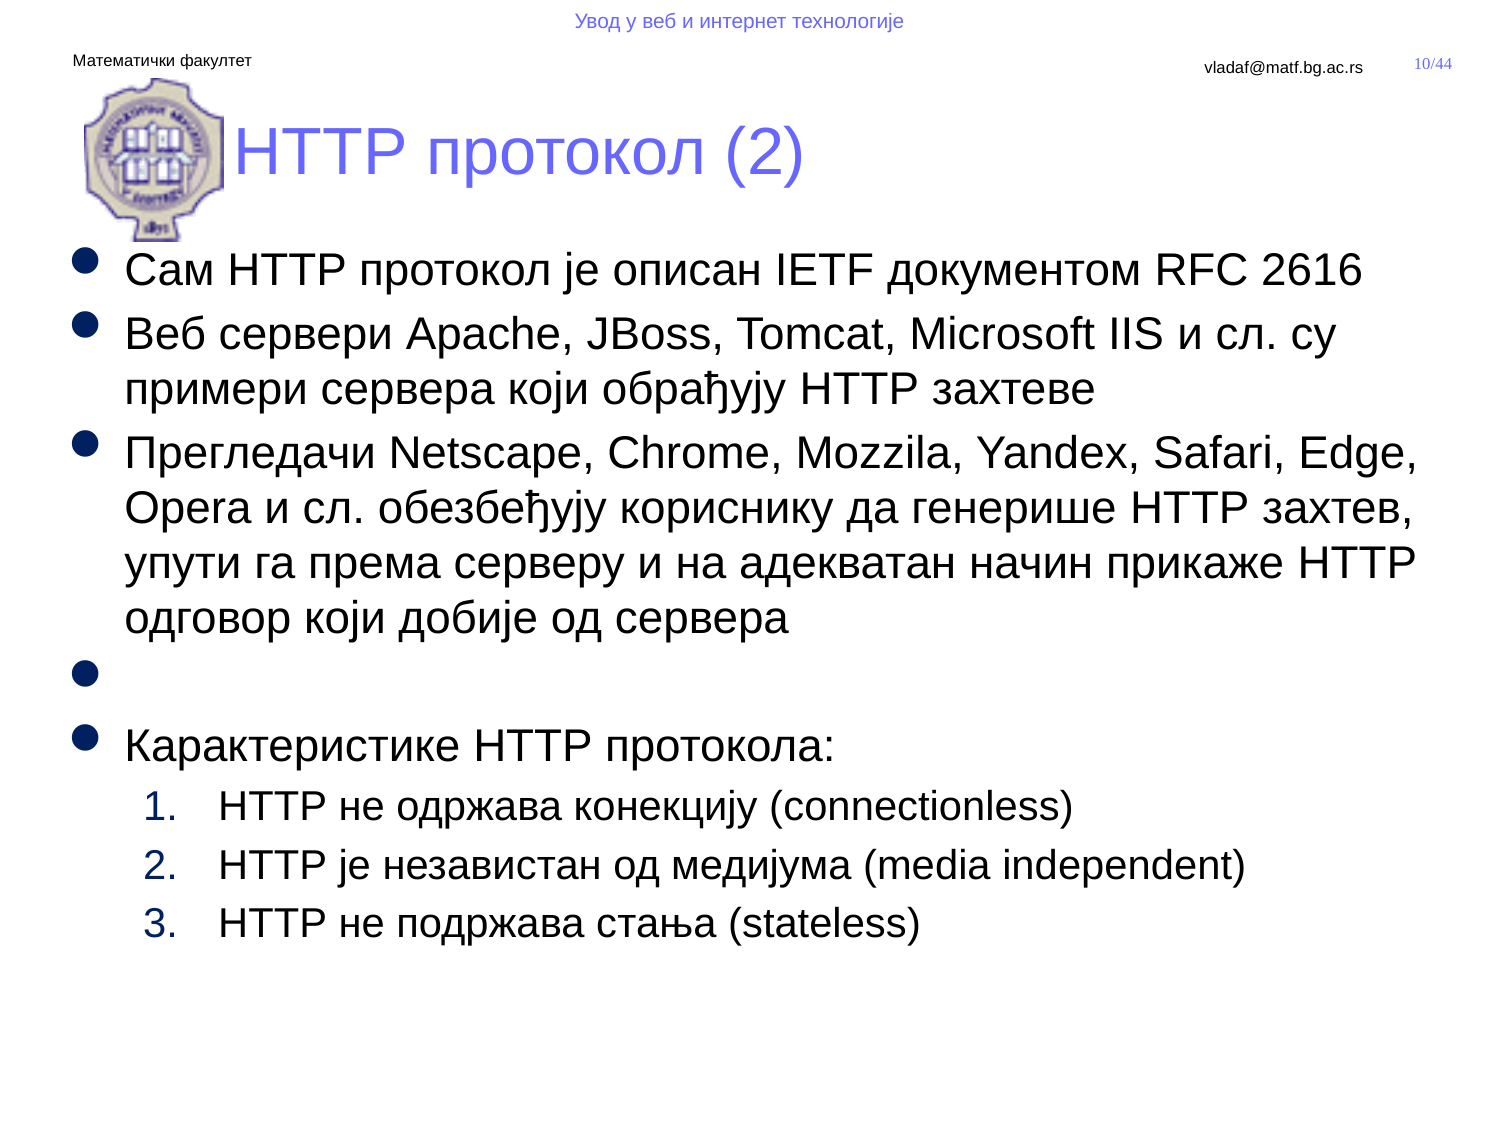

# HTTP протокол (2)
Сам HTTP протокол је описан IETF документом RFC 2616
Веб сервери Apache, JBoss, Tomcat, Microsoft IIS и сл. су примери сервера који обрађују HTTP захтеве
Прегледачи Netscape, Chrome, Mozzila, Yandex, Safari, Edge, Opera и сл. обезбеђују кориснику да генерише HTTP захтев, упути га према серверу и на адекватан начин прикаже HTTP одговор који добије од сервера

Карактеристике HTTP протокола:
HTTP не одржава конекцију (connectionless)
HTTP је независтан од медијума (media independent)
HTTP не подржава стања (stateless)